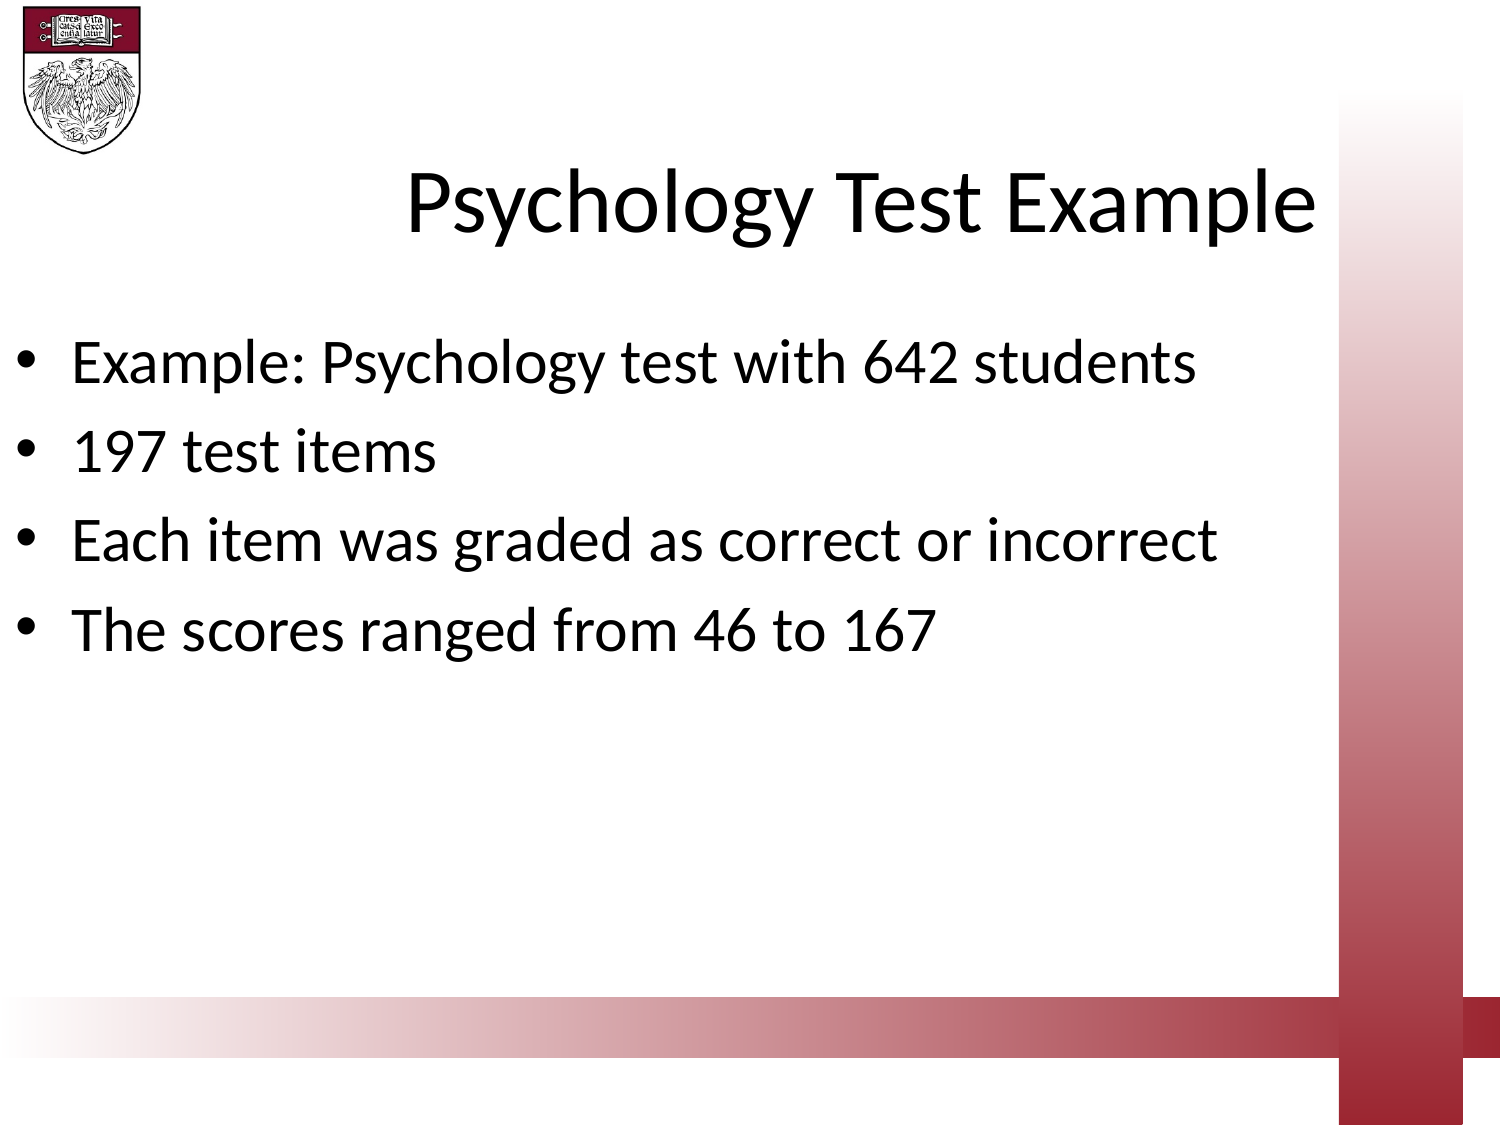

Psychology Test Example
Example: Psychology test with 642 students
197 test items
Each item was graded as correct or incorrect
The scores ranged from 46 to 167